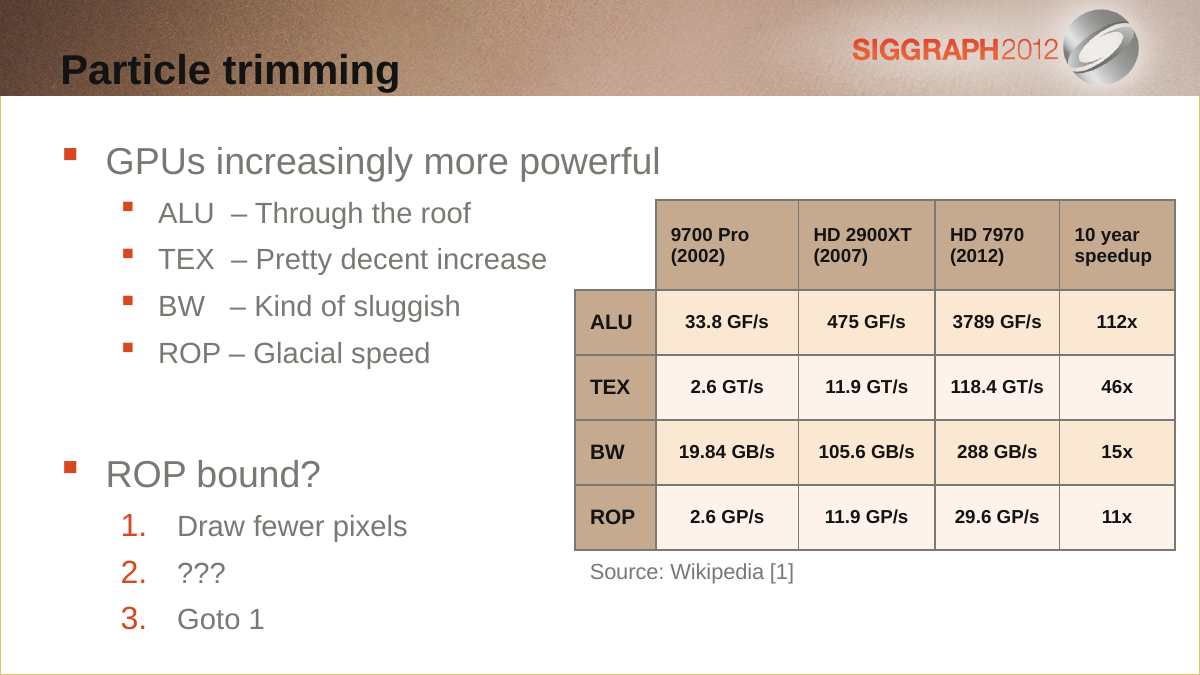

Particle trimming
GPUs increasingly more powerful
ALU  – Through the roof
TEX  – Pretty decent increase
BW   – Kind of sluggish
ROP – Glacial speed

ROP bound?
Draw fewer pixels
???
Goto 1

|  | 9700 Pro (2002) | HD 2900XT (2007) | HD 7970 (2012) | 10 year speedup |
| --- | --- | --- | --- | --- |
| ALU | 33.8 GF/s | 475 GF/s | 3789 GF/s | 112x |
| TEX | 2.6 GT/s | 11.9 GT/s | 118.4 GT/s | 46x |
| BW | 19.84 GB/s | 105.6 GB/s | 288 GB/s | 15x |
| ROP | 2.6 GP/s | 11.9 GP/s | 29.6 GP/s | 11x |
Source: Wikipedia [1]